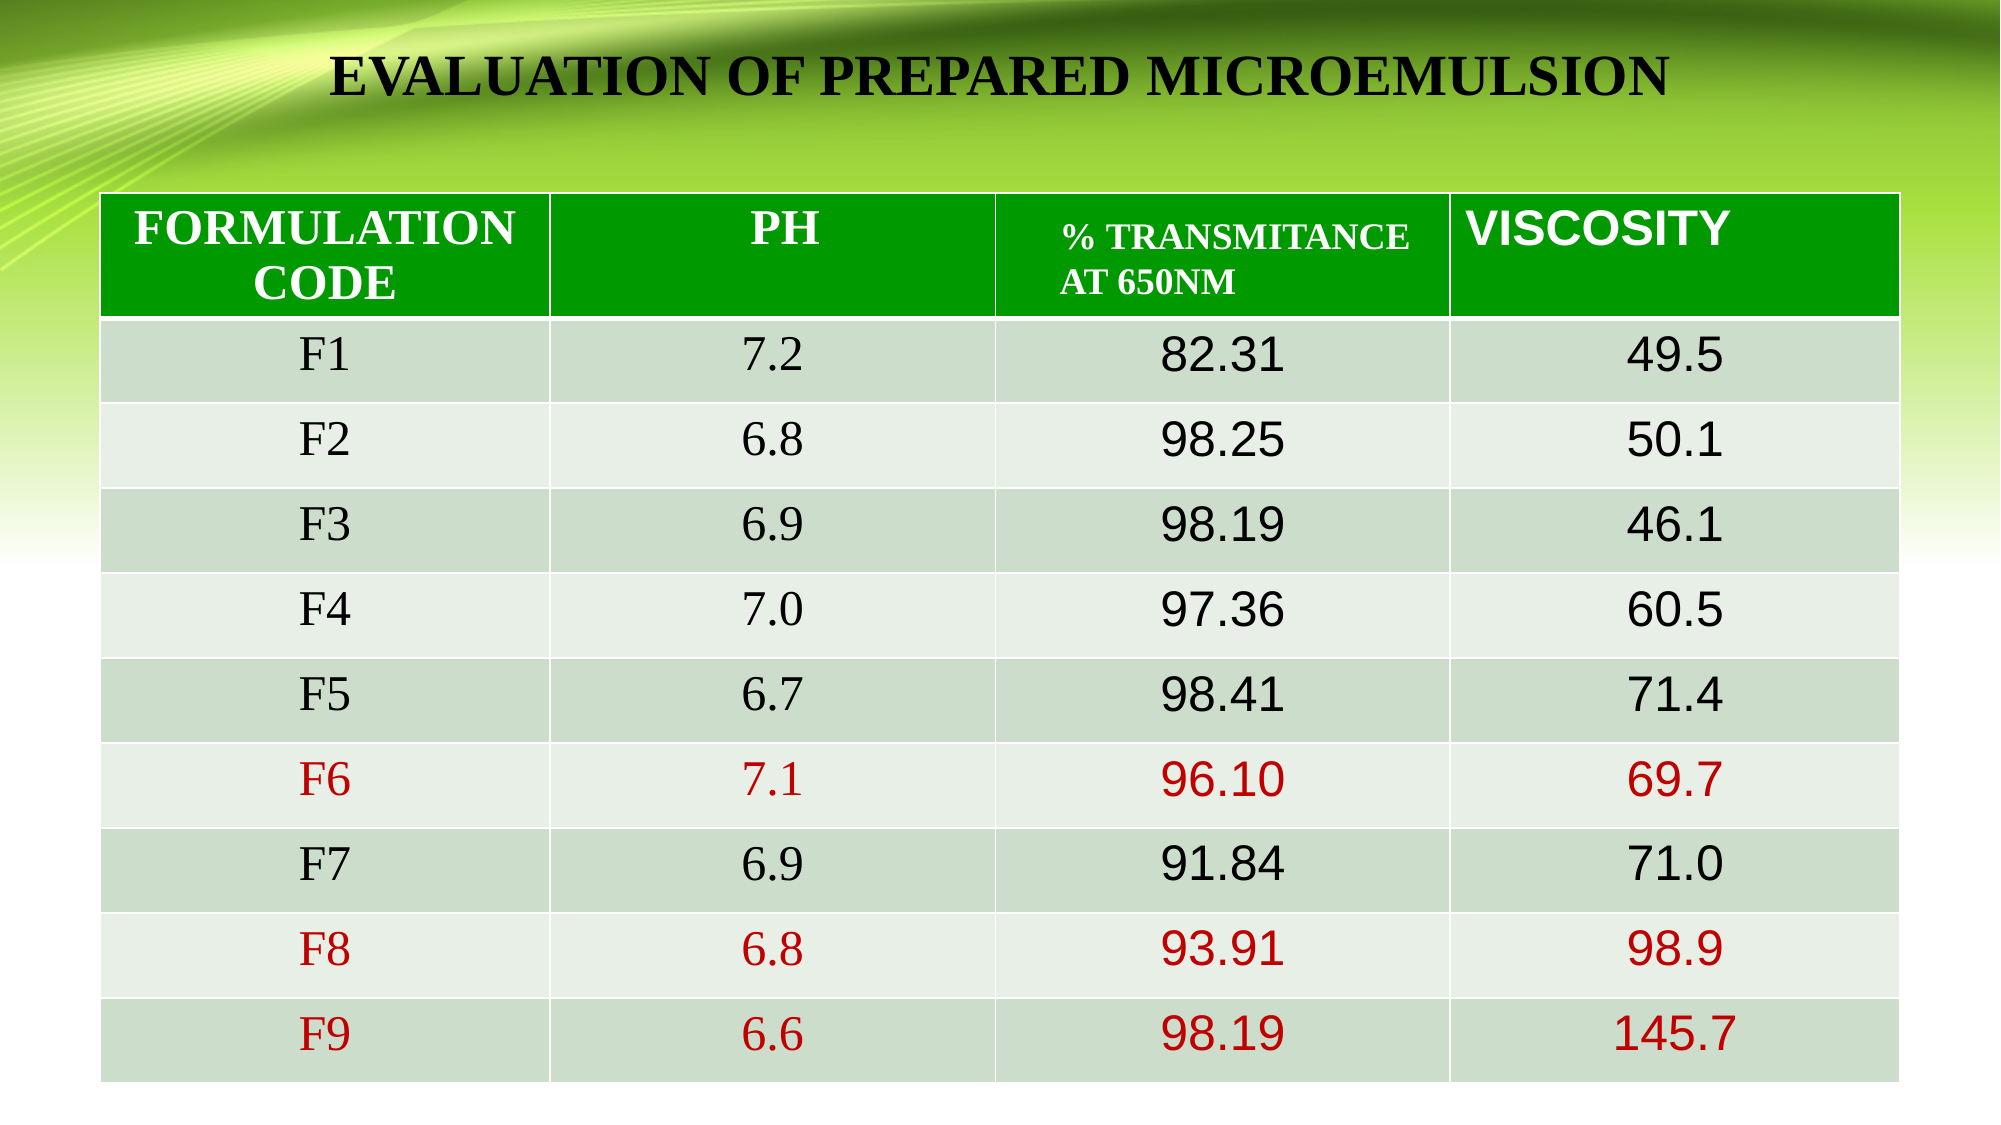

# EVALUATION OF PREPARED MICROEMULSION
| FORMULATION CODE | PH |  | VISCOSITY |
| --- | --- | --- | --- |
| F1 | 7.2 | 82.31 | 49.5 |
| F2 | 6.8 | 98.25 | 50.1 |
| F3 | 6.9 | 98.19 | 46.1 |
| F4 | 7.0 | 97.36 | 60.5 |
| F5 | 6.7 | 98.41 | 71.4 |
| F6 | 7.1 | 96.10 | 69.7 |
| F7 | 6.9 | 91.84 | 71.0 |
| F8 | 6.8 | 93.91 | 98.9 |
| F9 | 6.6 | 98.19 | 145.7 |
% TRANSMITANCE AT 650NM